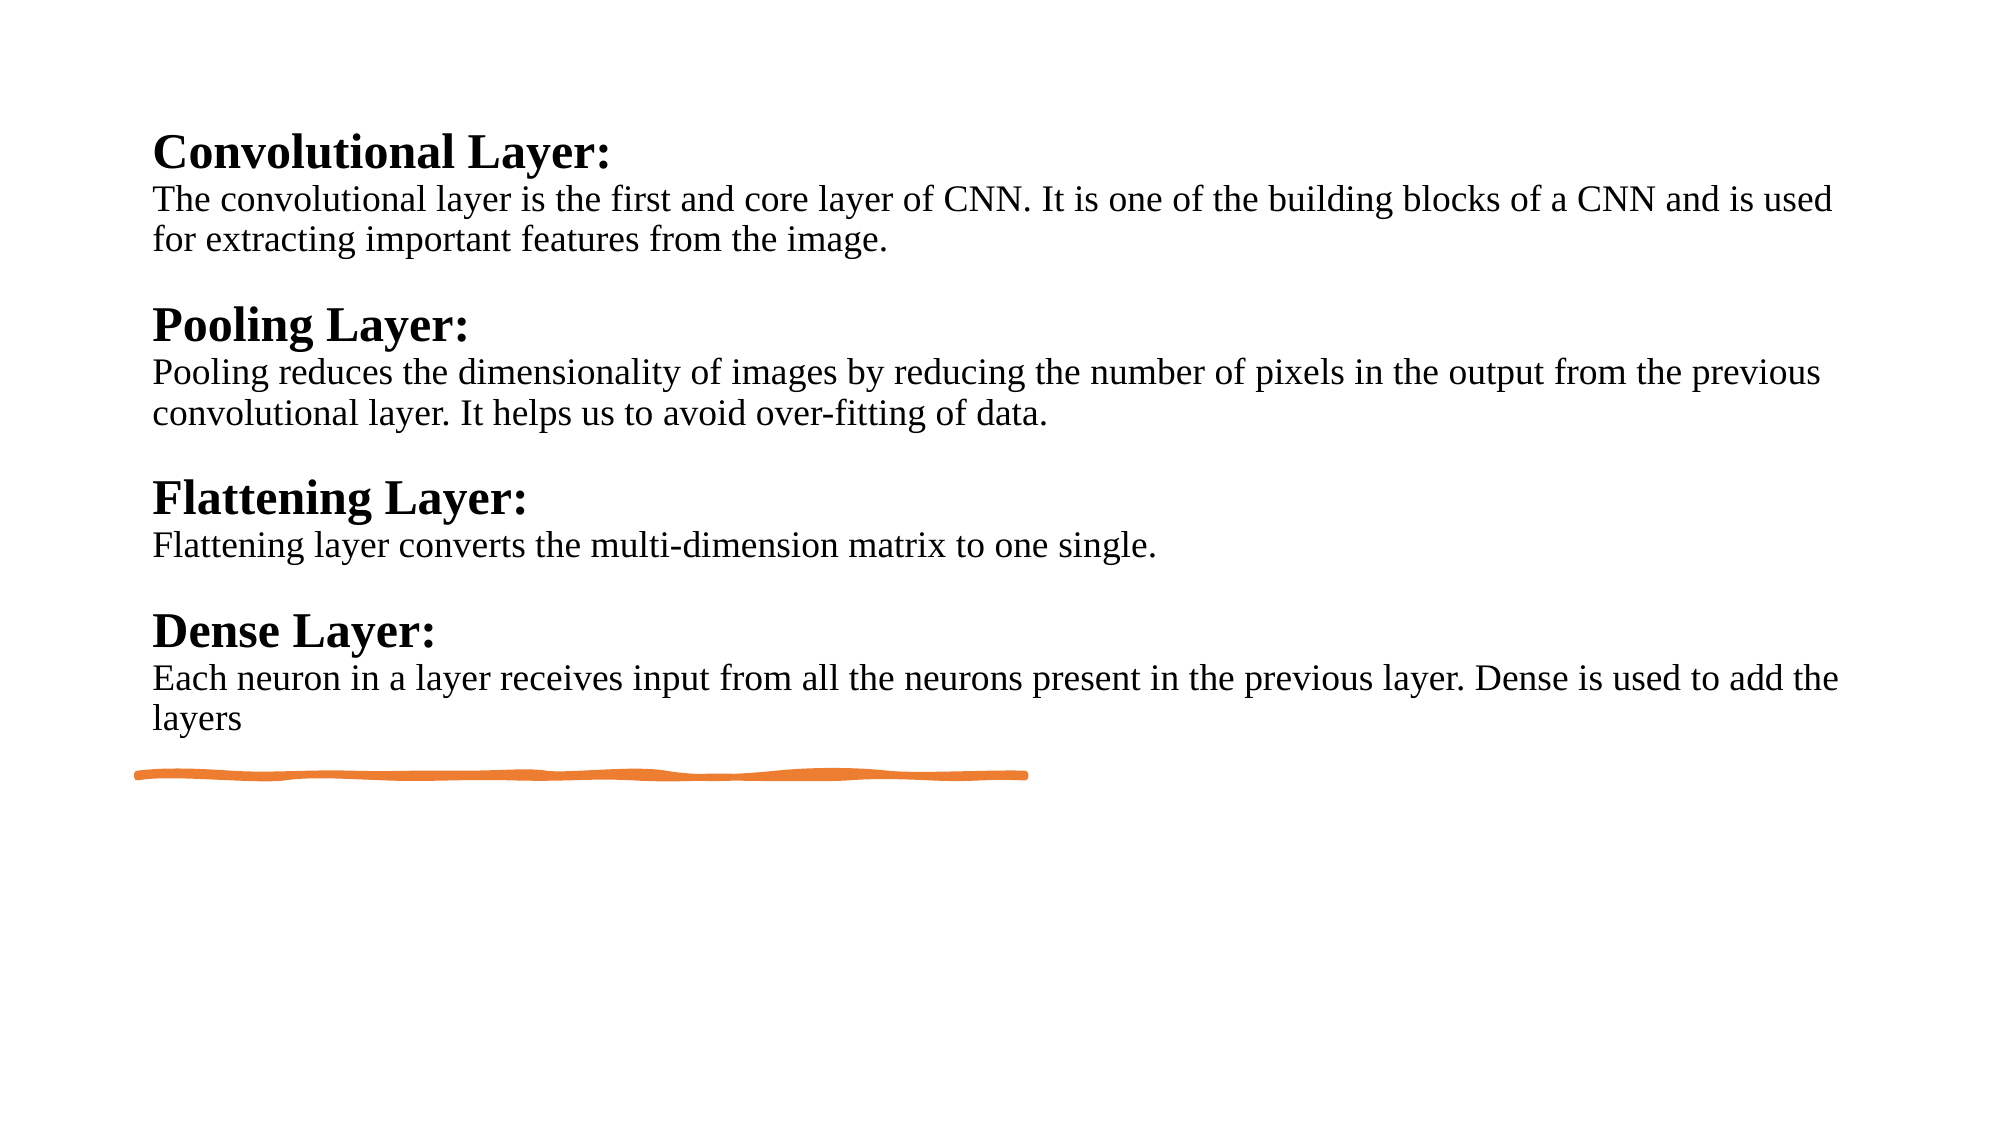

# Convolutional Layer: The convolutional layer is the first and core layer of CNN. It is one of the building blocks of a CNN and is used for extracting important features from the image. Pooling Layer: Pooling reduces the dimensionality of images by reducing the number of pixels in the output from the previous convolutional layer. It helps us to avoid over-fitting of data. Flattening Layer: Flattening layer converts the multi-dimension matrix to one single.  Dense Layer: Each neuron in a layer receives input from all the neurons present in the previous layer. Dense is used to add the layers